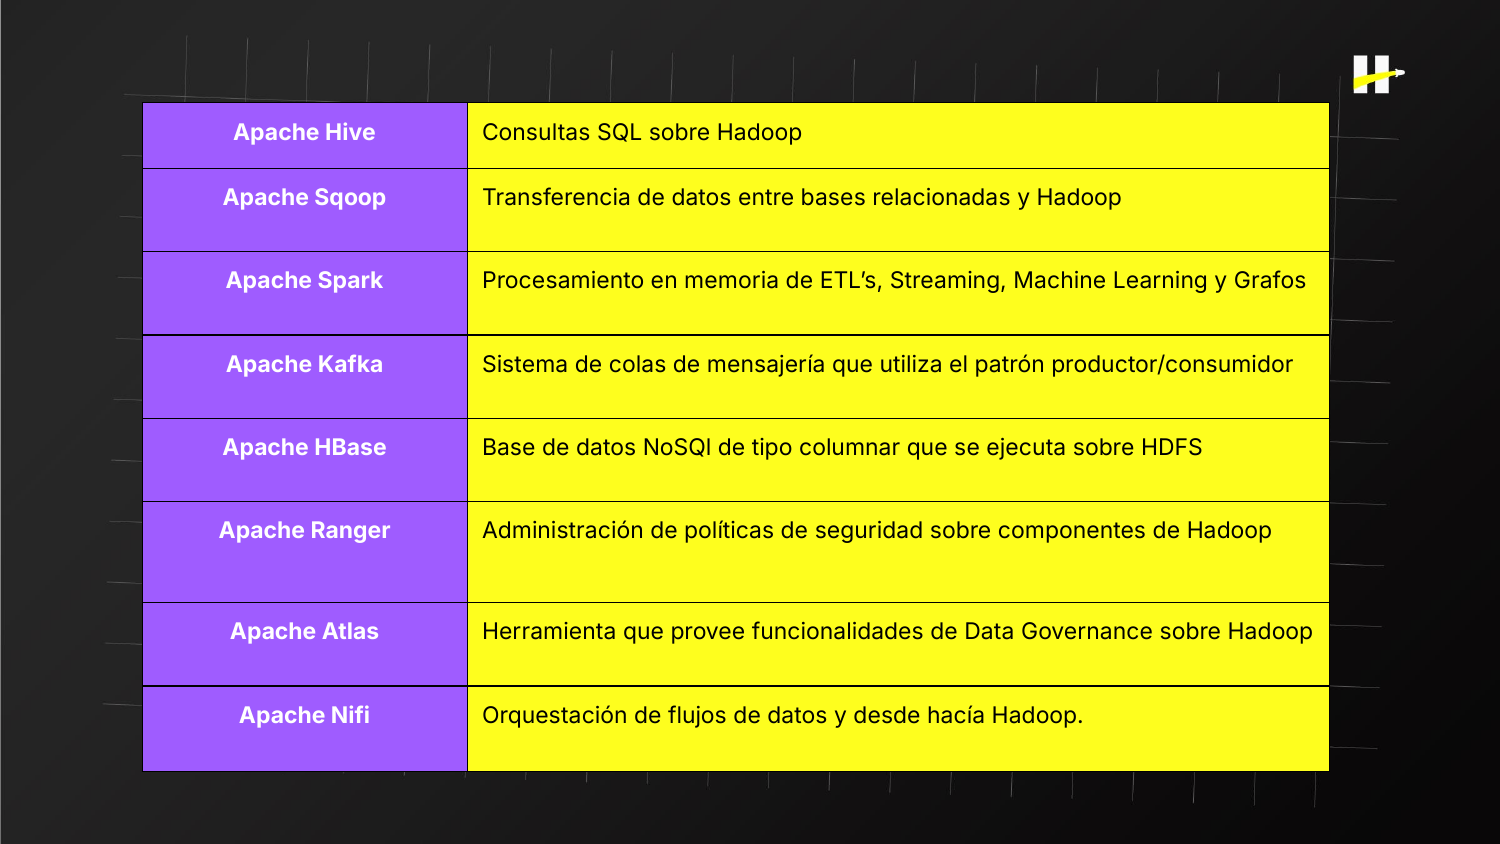

| Apache Hive | Consultas SQL sobre Hadoop |
| --- | --- |
| Apache Sqoop | Transferencia de datos entre bases relacionadas y Hadoop |
| Apache Spark | Procesamiento en memoria de ETL’s, Streaming, Machine Learning y Grafos |
| Apache Kafka | Sistema de colas de mensajería que utiliza el patrón productor/consumidor |
| Apache HBase | Base de datos NoSQl de tipo columnar que se ejecuta sobre HDFS |
| Apache Ranger | Administración de políticas de seguridad sobre componentes de Hadoop |
| Apache Atlas | Herramienta que provee funcionalidades de Data Governance sobre Hadoop |
| Apache Nifi | Orquestación de flujos de datos y desde hacía Hadoop. |